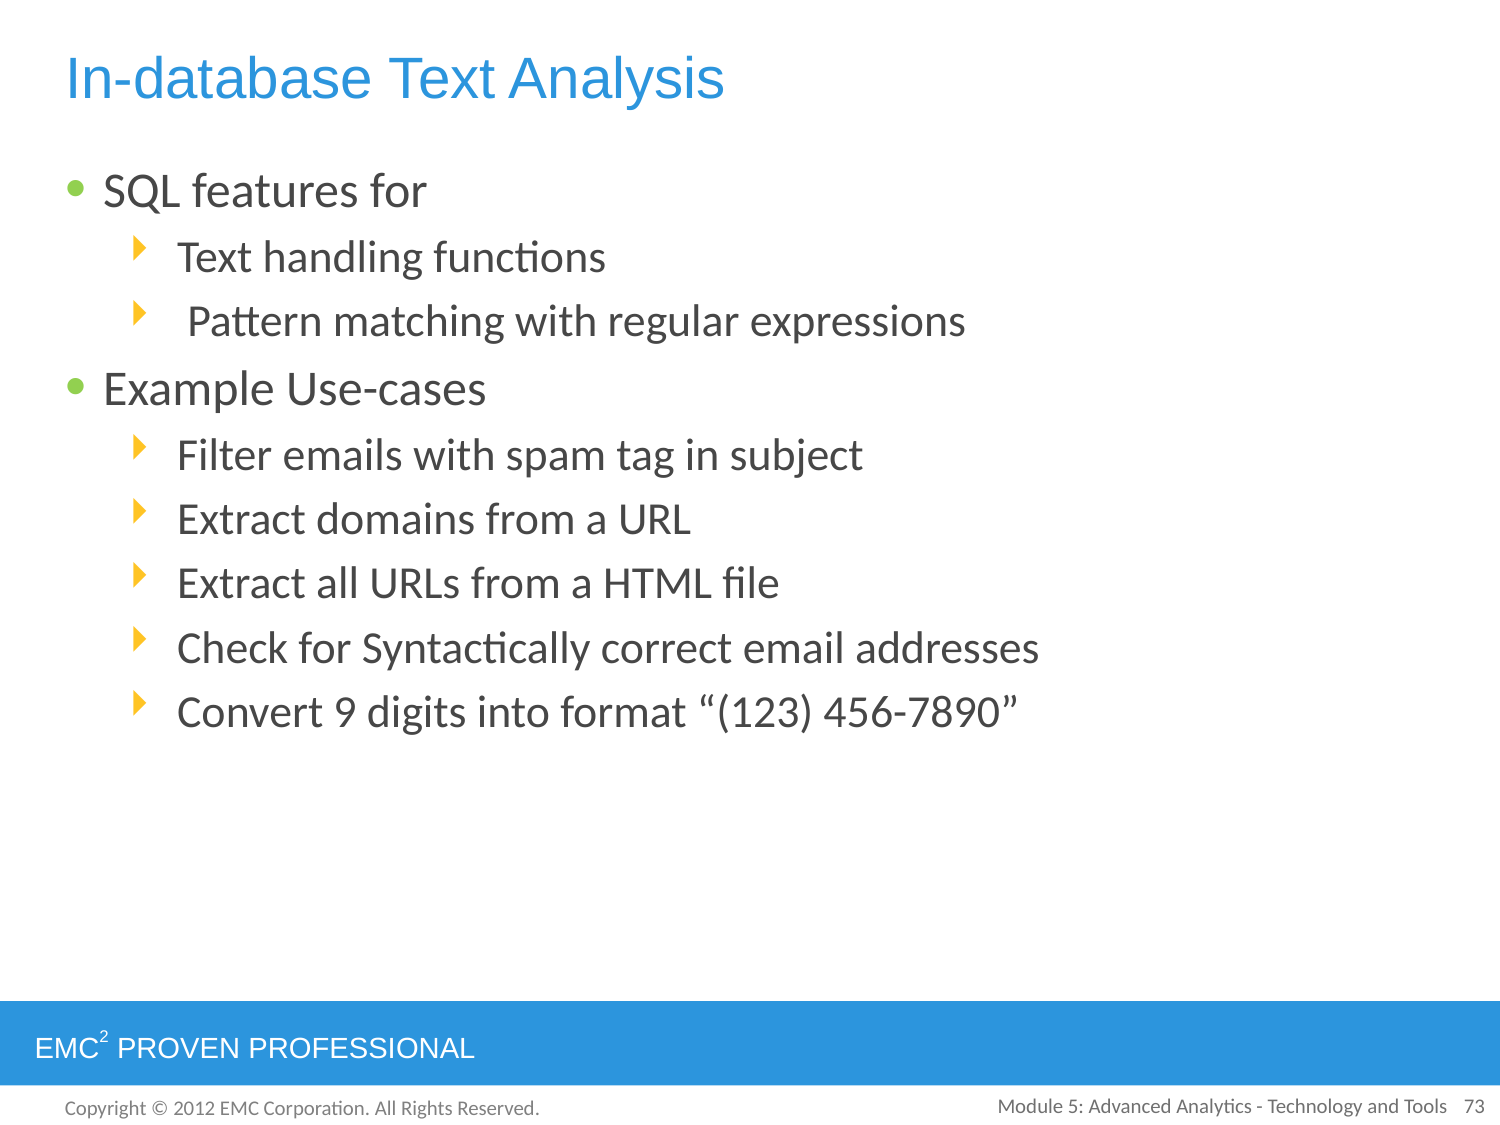

# In-database Text Analysis
SQL features for
Text handling functions
 Pattern matching with regular expressions
Example Use-cases
Filter emails with spam tag in subject
Extract domains from a URL
Extract all URLs from a HTML file
Check for Syntactically correct email addresses
Convert 9 digits into format “(123) 456-7890”

Module 5: Advanced Analytics - Technology and Tools
73